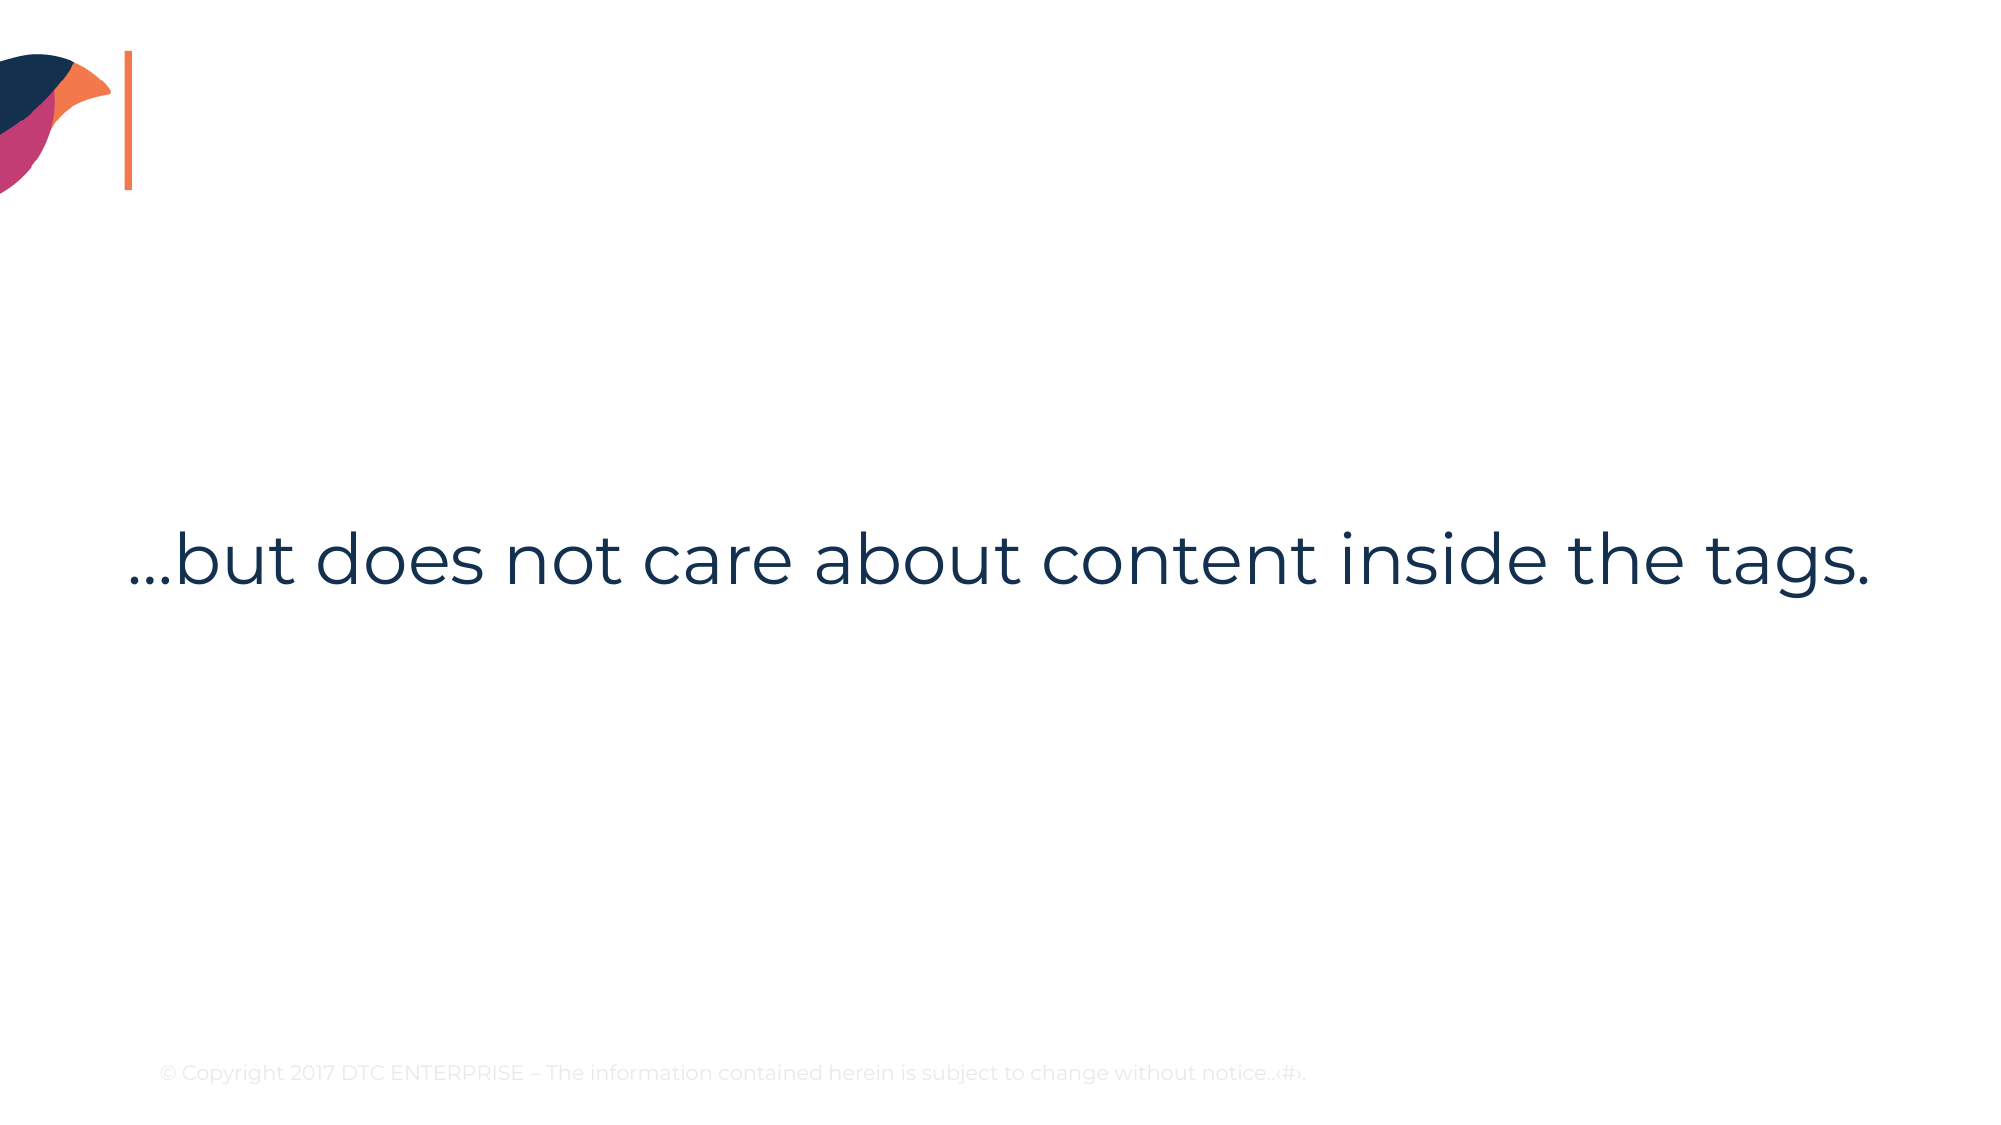

…but does not care about content inside the tags.
© Copyright 2017 DTC ENTERPRISE – The information contained herein is subject to change without notice.				.‹#›.